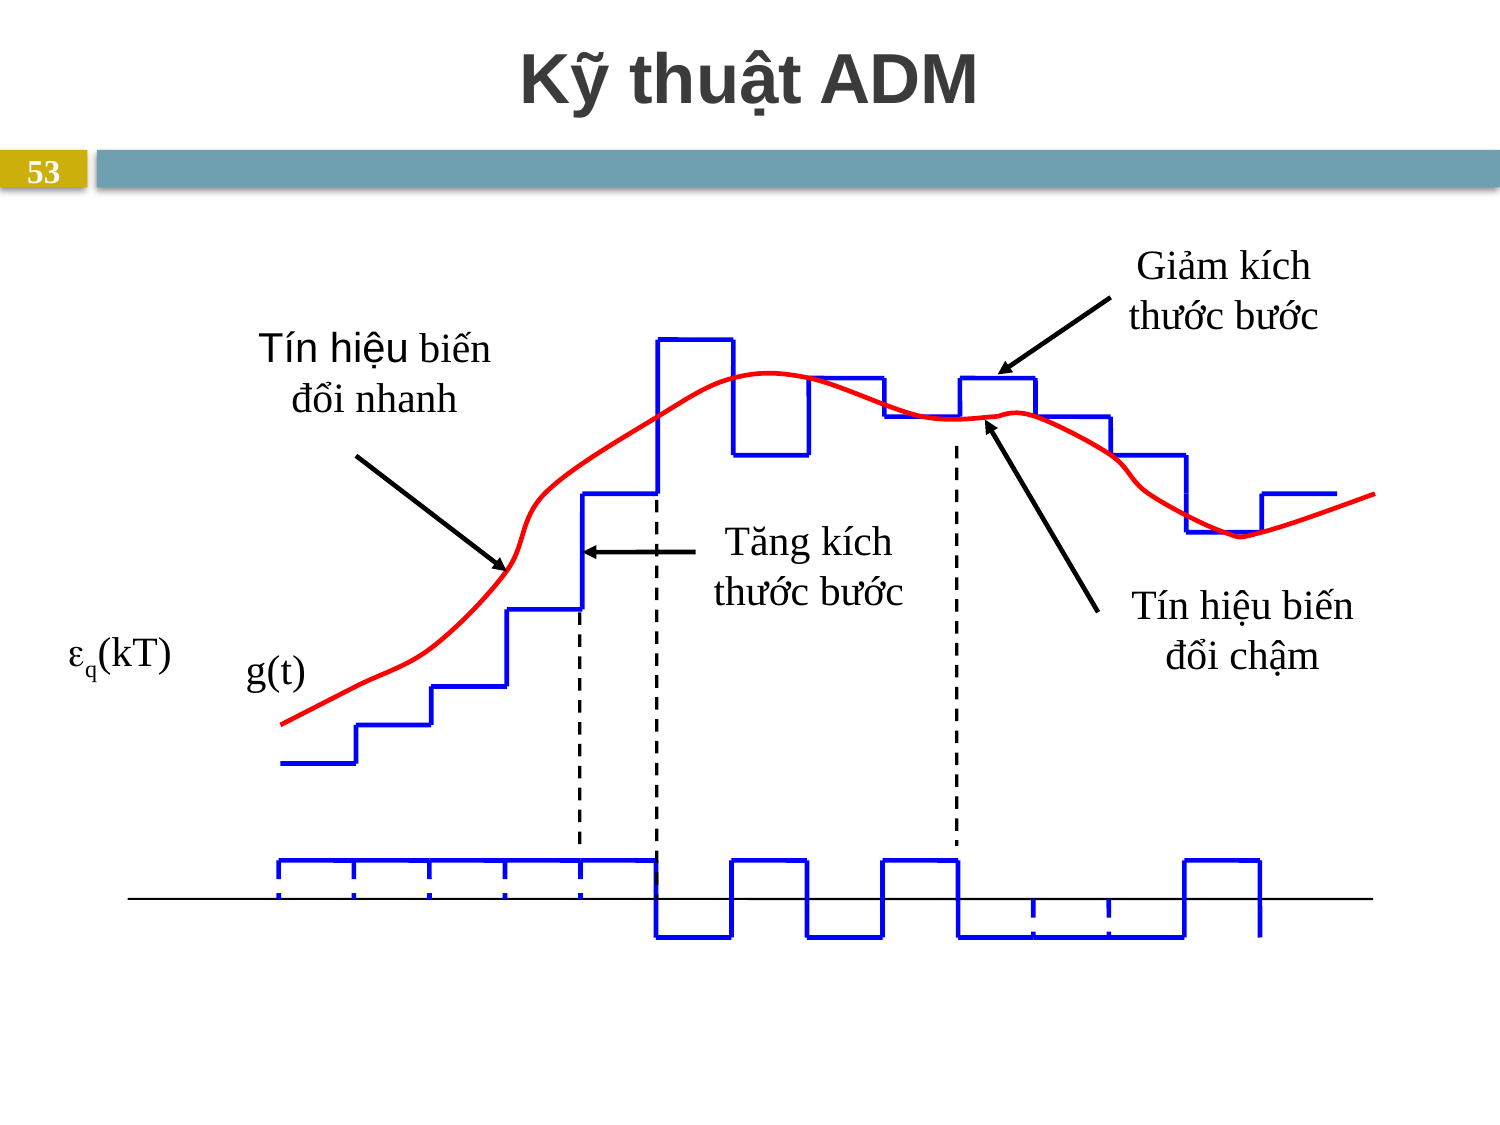

# Kỹ thuật ADM
53
Giảm kích thước bước

Tín hiệu biến đổi nhanh

Tăng kích thước bước

Tín hiệu biến đổi chậm

εq(kT)
g(t)